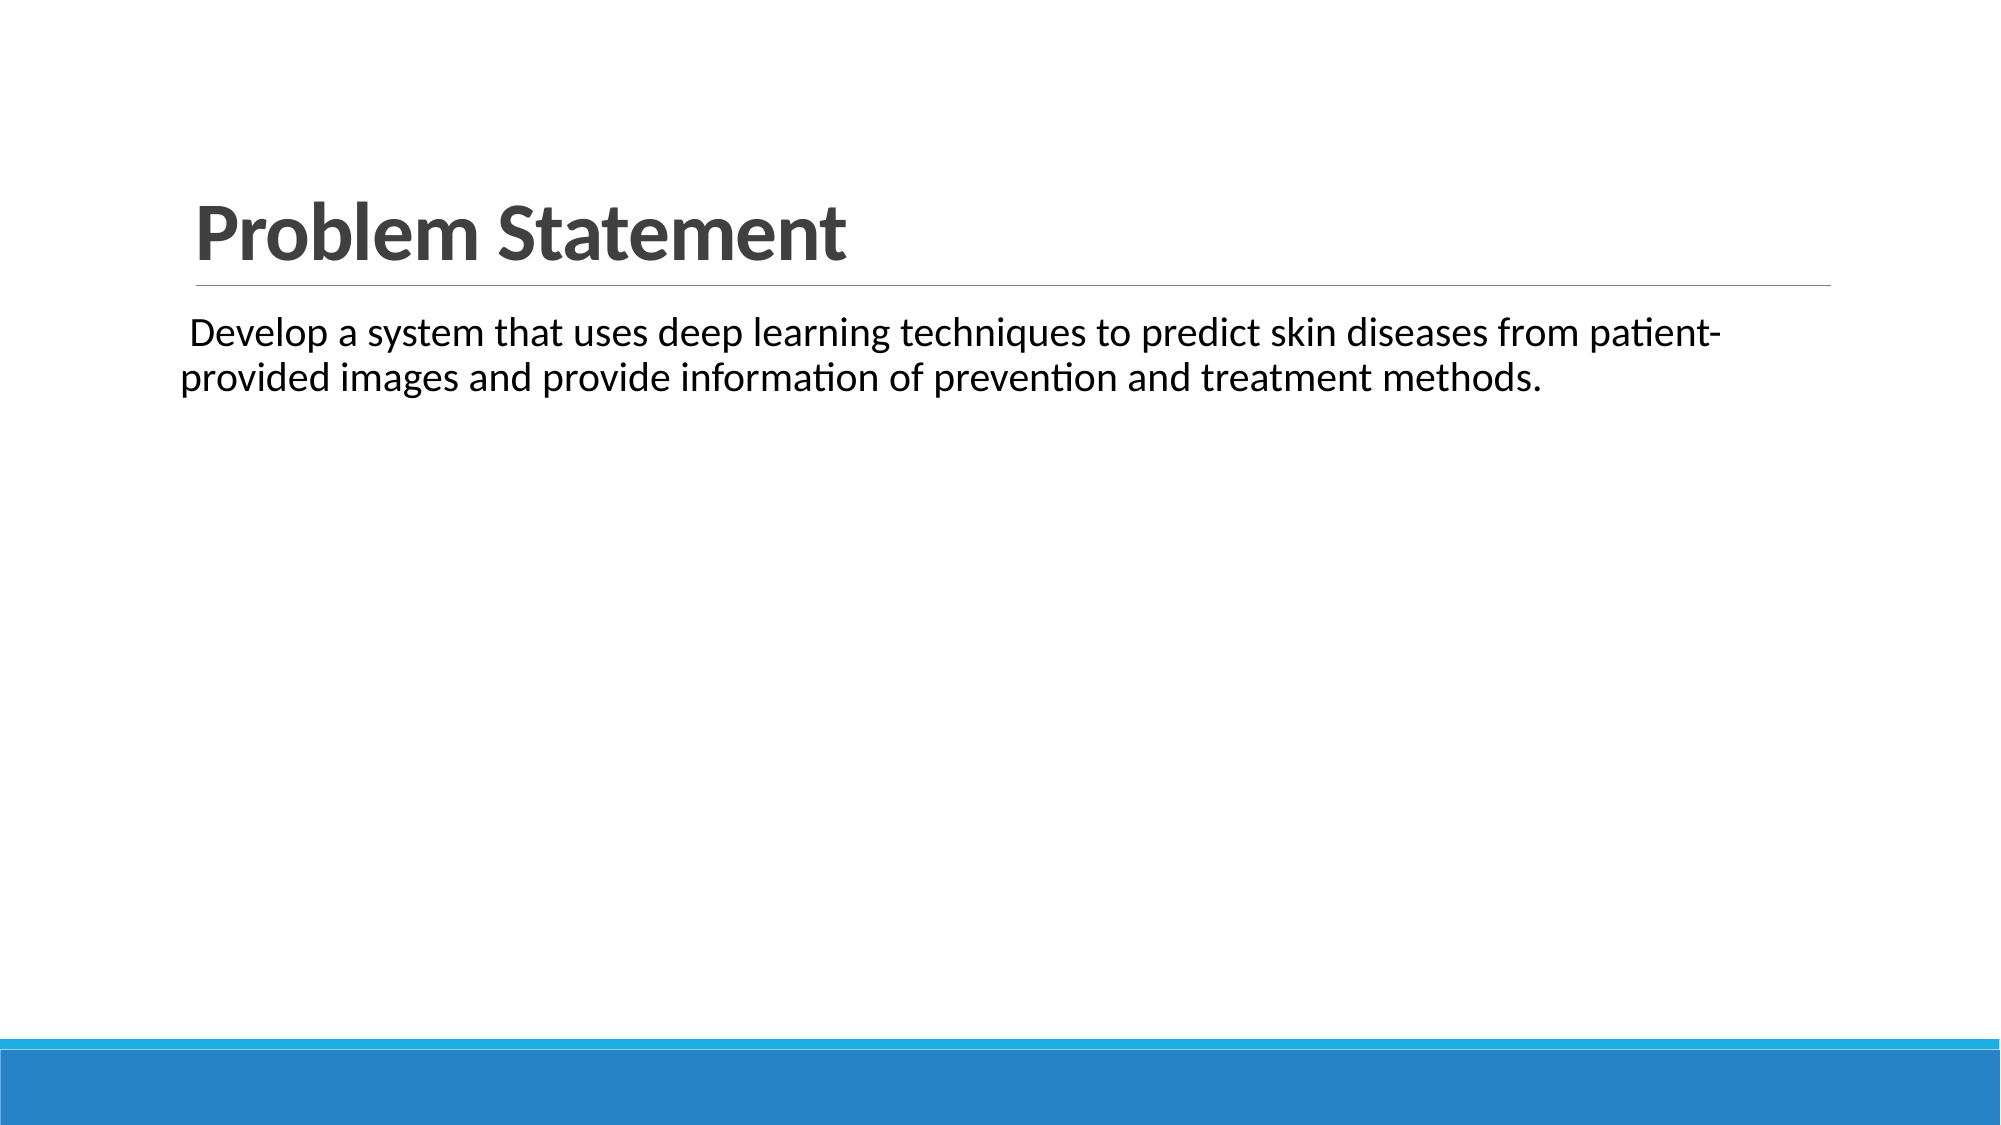

# Problem Statement
 Develop a system that uses deep learning techniques to predict skin diseases from patient-provided images and provide information of prevention and treatment methods.